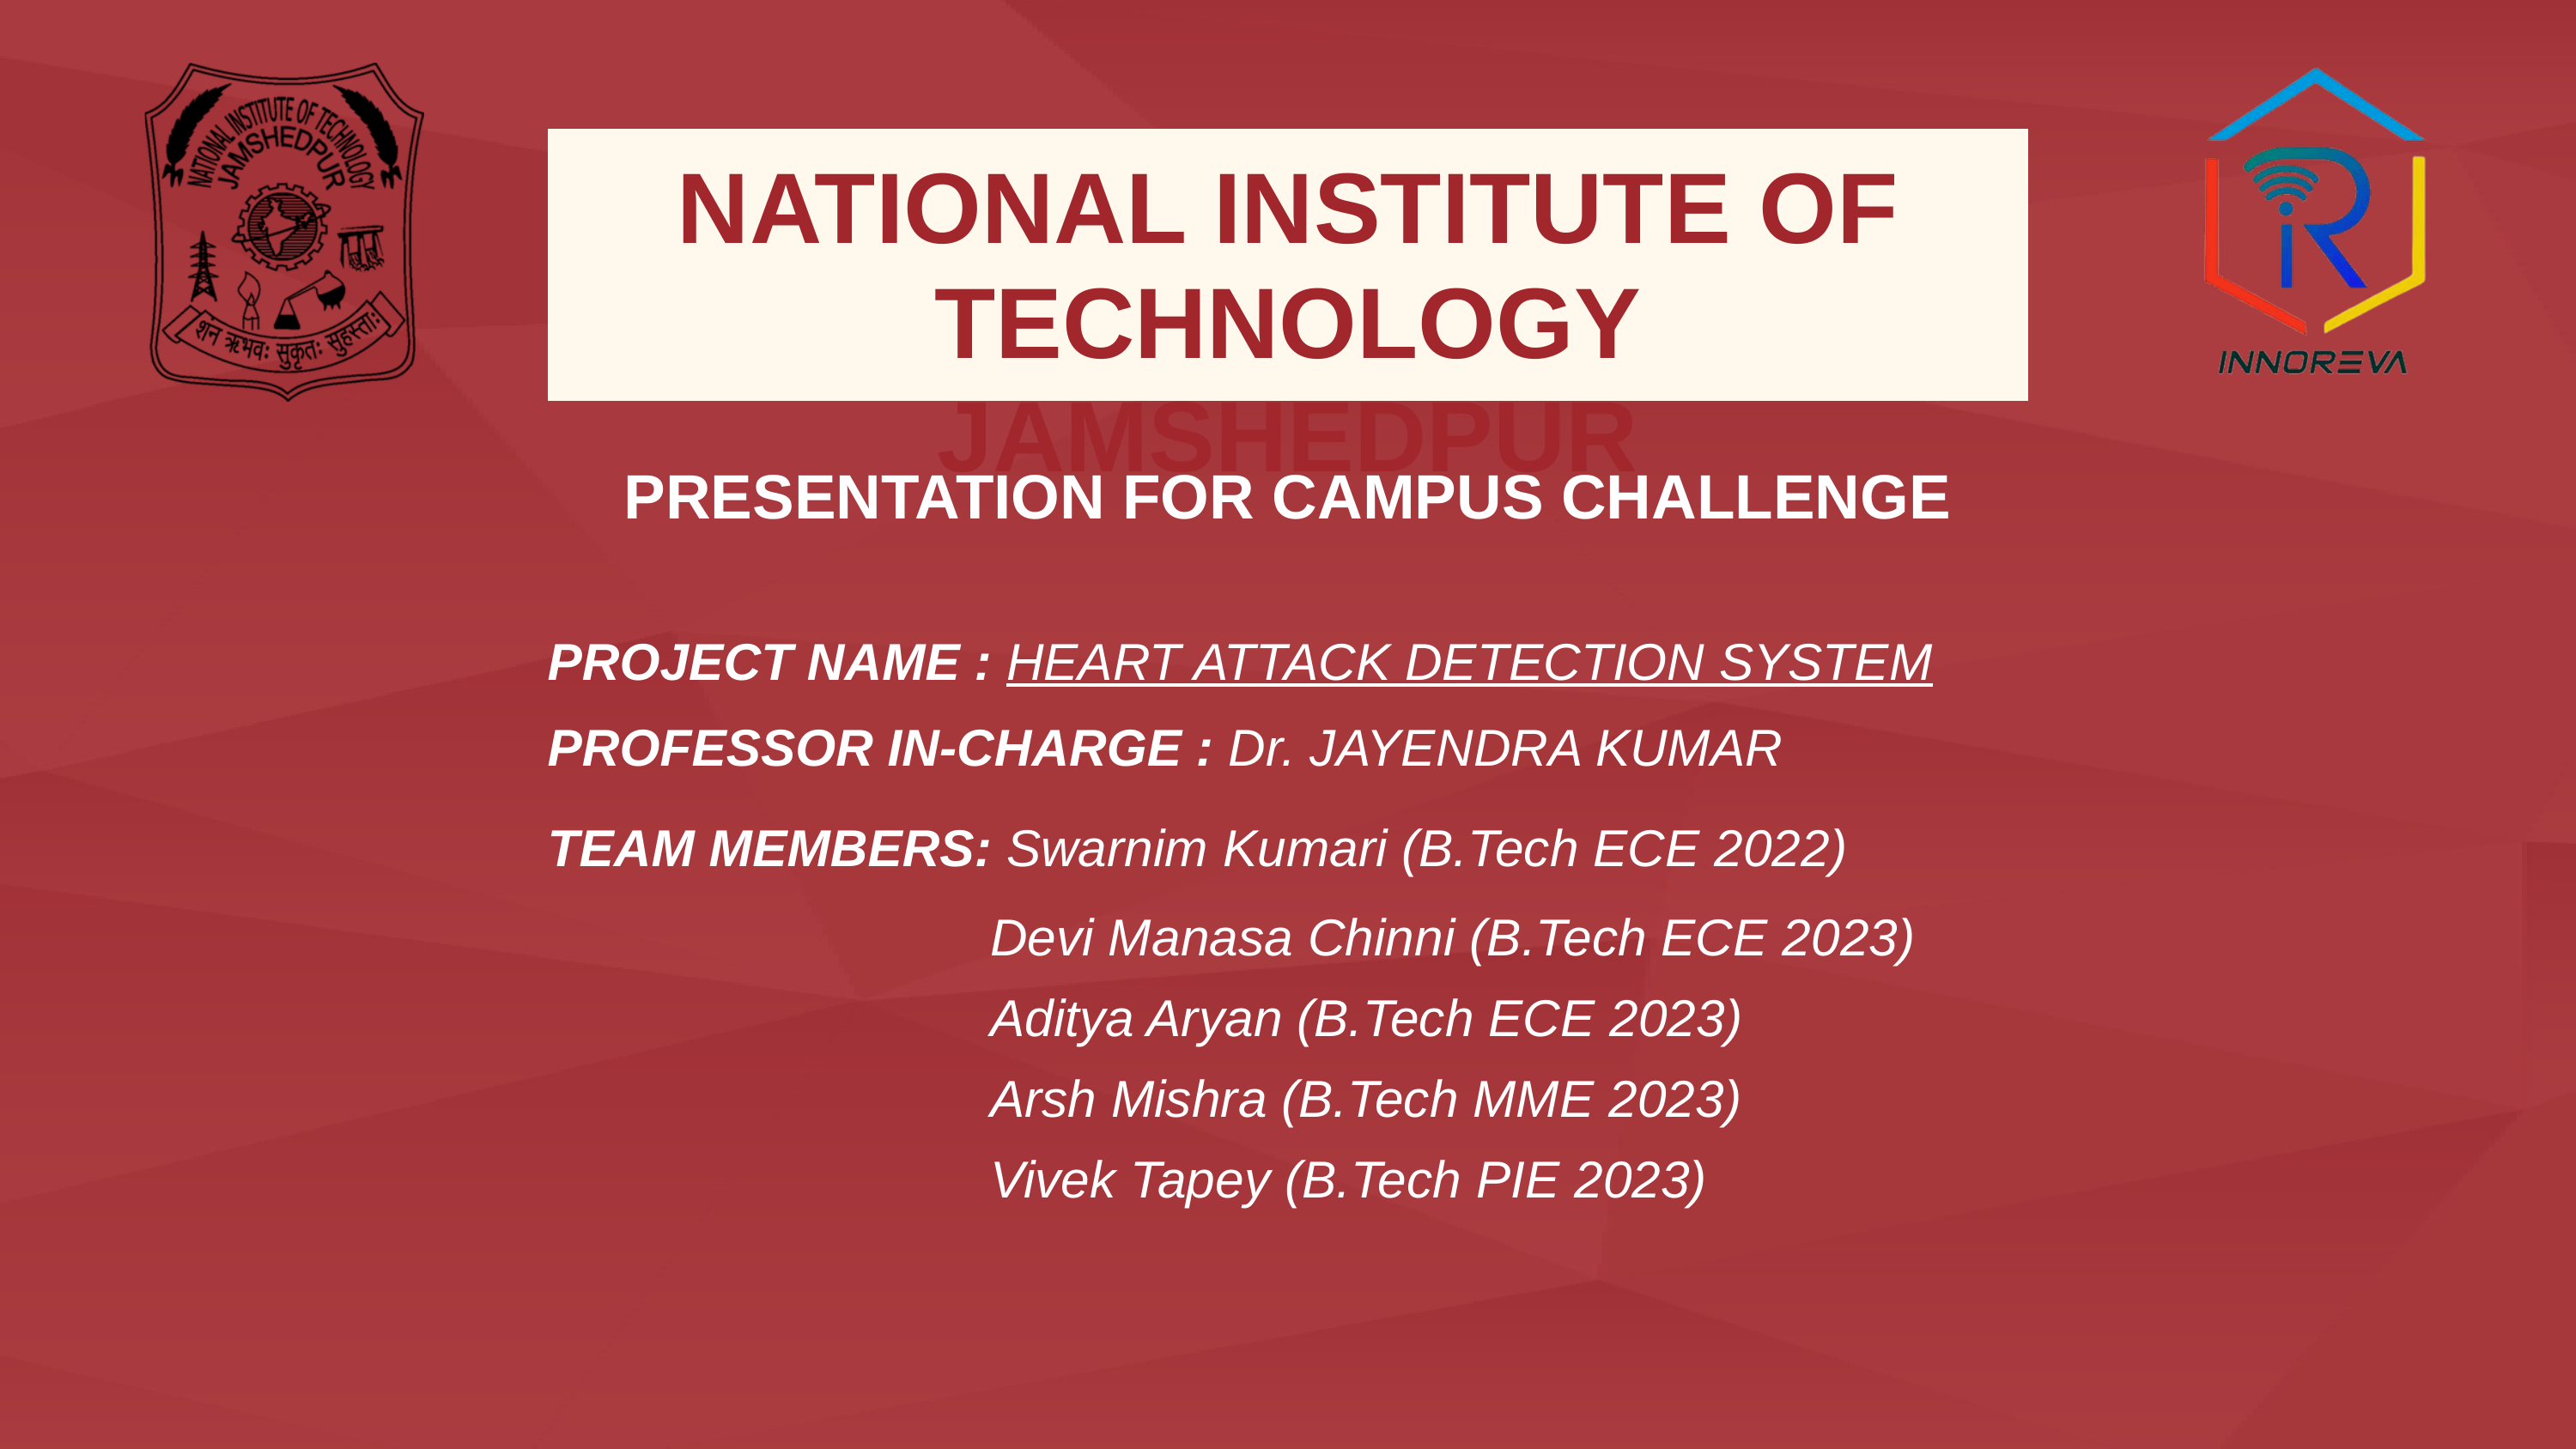

NATIONAL INSTITUTE OF TECHNOLOGY
JAMSHEDPUR

PRESENTATION FOR CAMPUS CHALLENGE
PROJECT NAME : HEART ATTACK DETECTION SYSTEM
PROFESSOR IN-CHARGE : Dr. JAYENDRA KUMAR
TEAM MEMBERS: Swarnim Kumari (B.Tech ECE 2022)
Devi Manasa Chinni (B.Tech ECE 2023)
Aditya Aryan (B.Tech ECE 2023)
Arsh Mishra (B.Tech MME 2023)
Vivek Tapey (B.Tech PIE 2023)